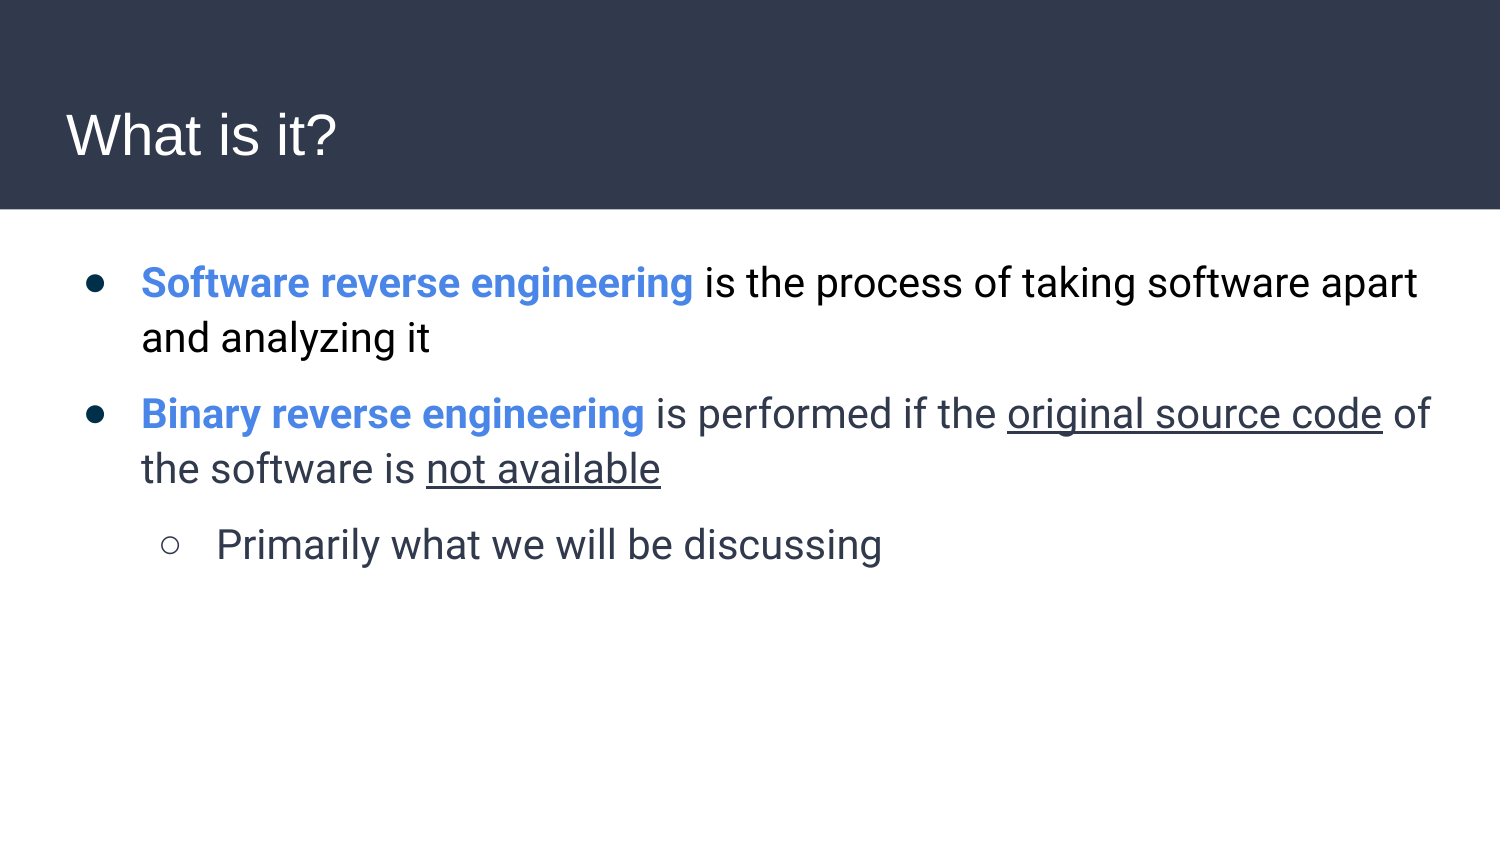

# What is it?
Software reverse engineering is the process of taking software apart and analyzing it
Binary reverse engineering is performed if the original source code of the software is not available
Primarily what we will be discussing